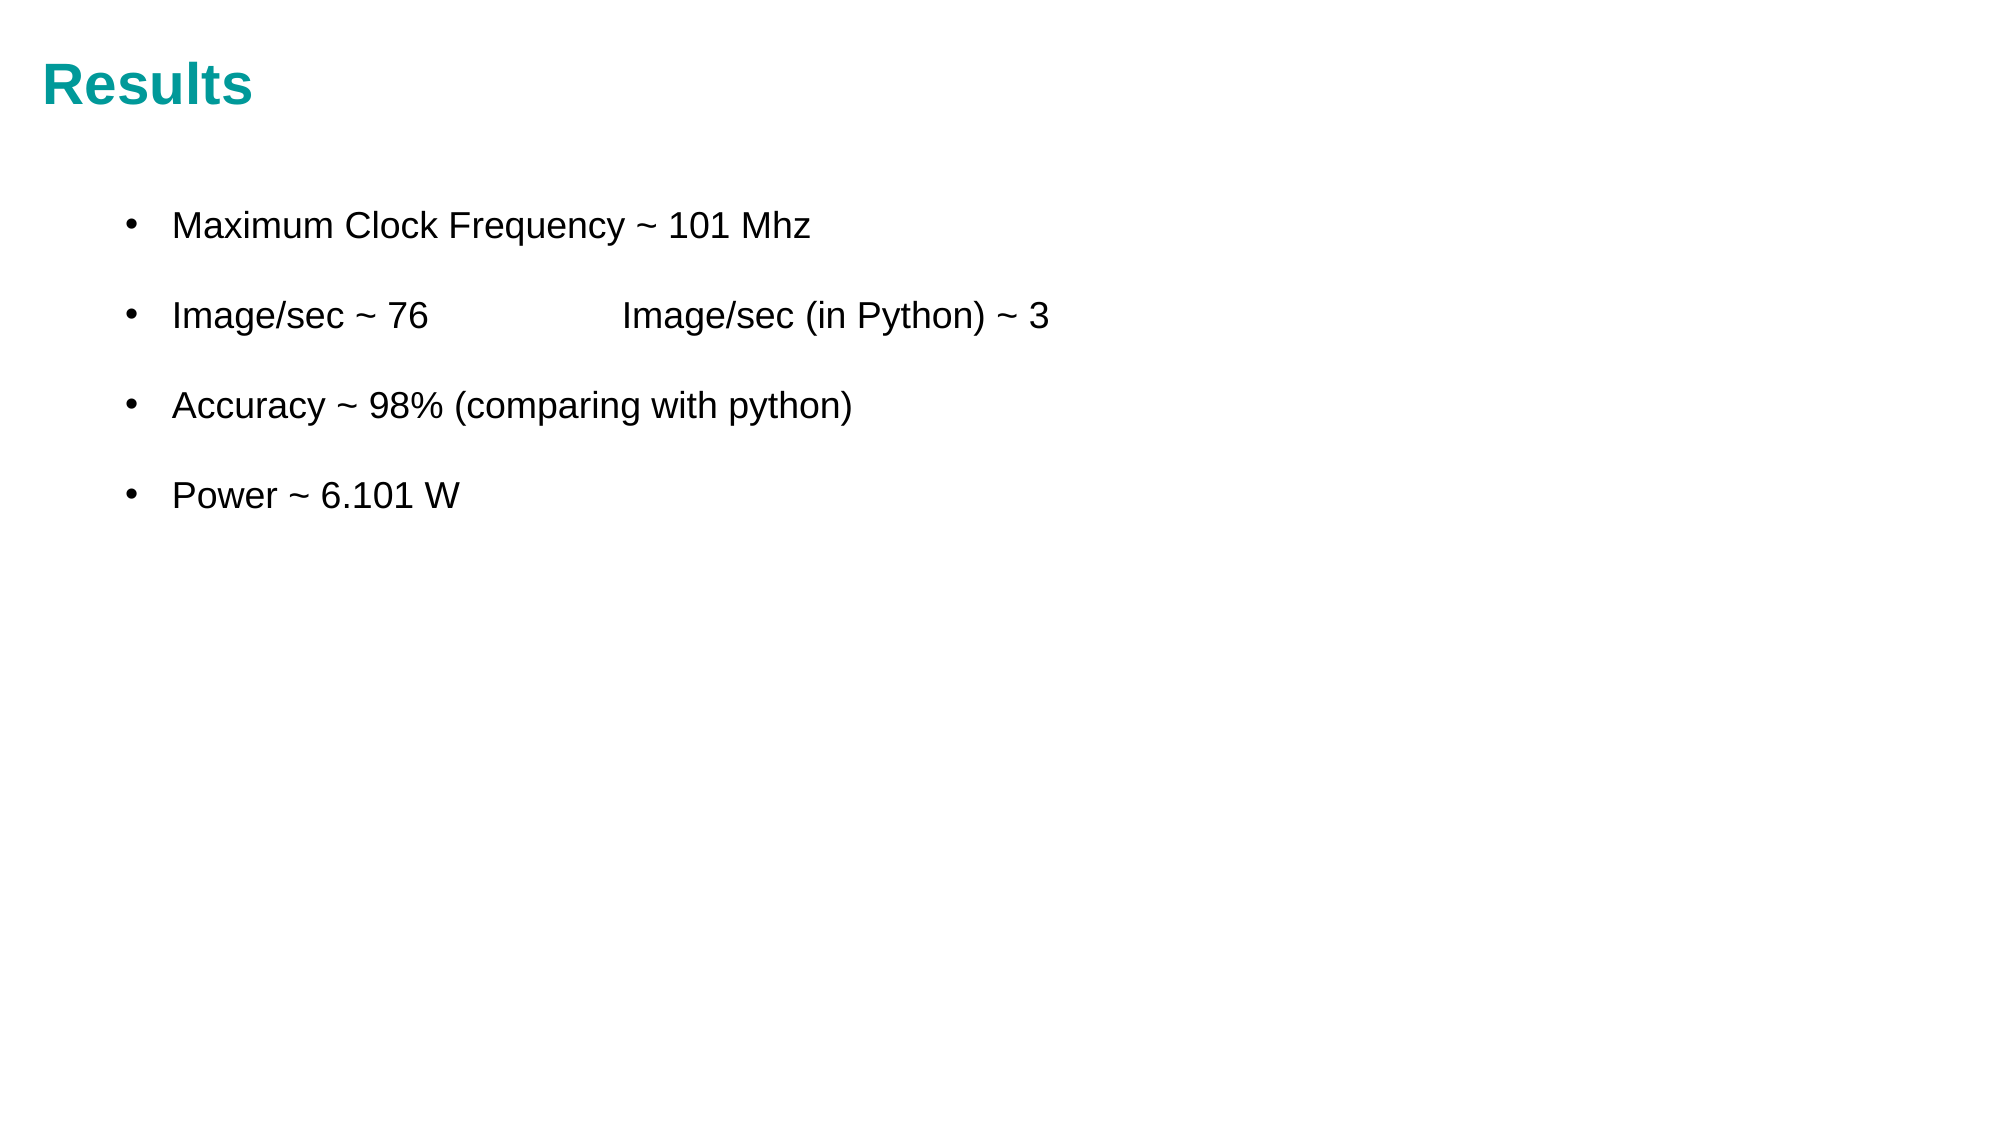

# Results
Maximum Clock Frequency ~ 101 Mhz

Image/sec ~ 76 		Image/sec (in Python) ~ 3

Accuracy ~ 98% (comparing with python)

Power ~ 6.101 W